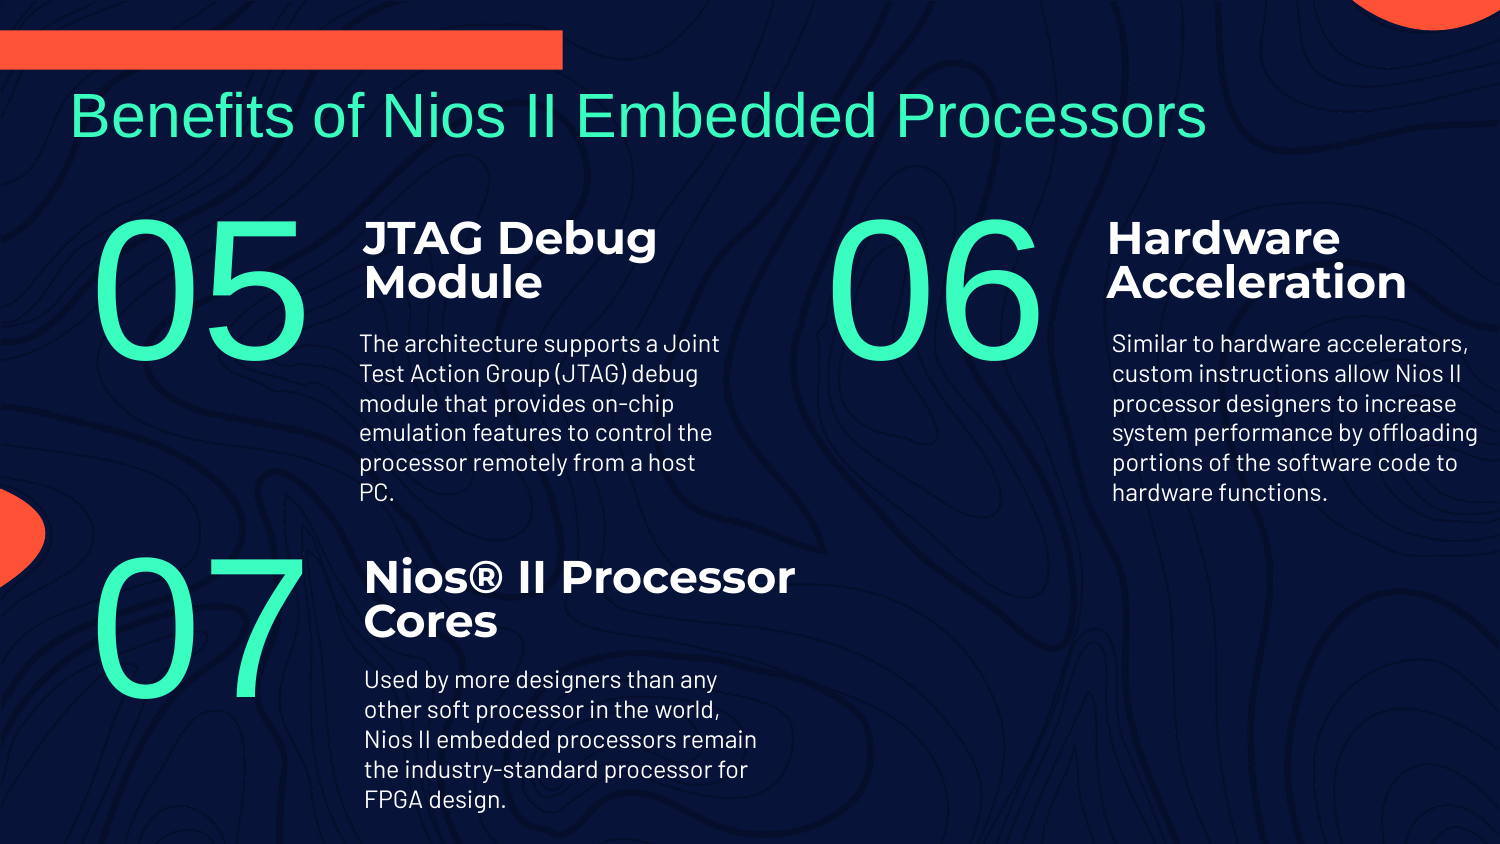

Benefits of Nios II Embedded Processors
# JTAG Debug Module
Hardware Acceleration
05
06
The architecture supports a Joint Test Action Group (JTAG) debug module that provides on-chip emulation features to control the processor remotely from a host PC.
Similar to hardware accelerators, custom instructions allow Nios II processor designers to increase system performance by offloading portions of the software code to hardware functions.
Nios® II Processor Cores
07
Used by more designers than any other soft processor in the world, Nios II embedded processors remain the industry-standard processor for FPGA design.